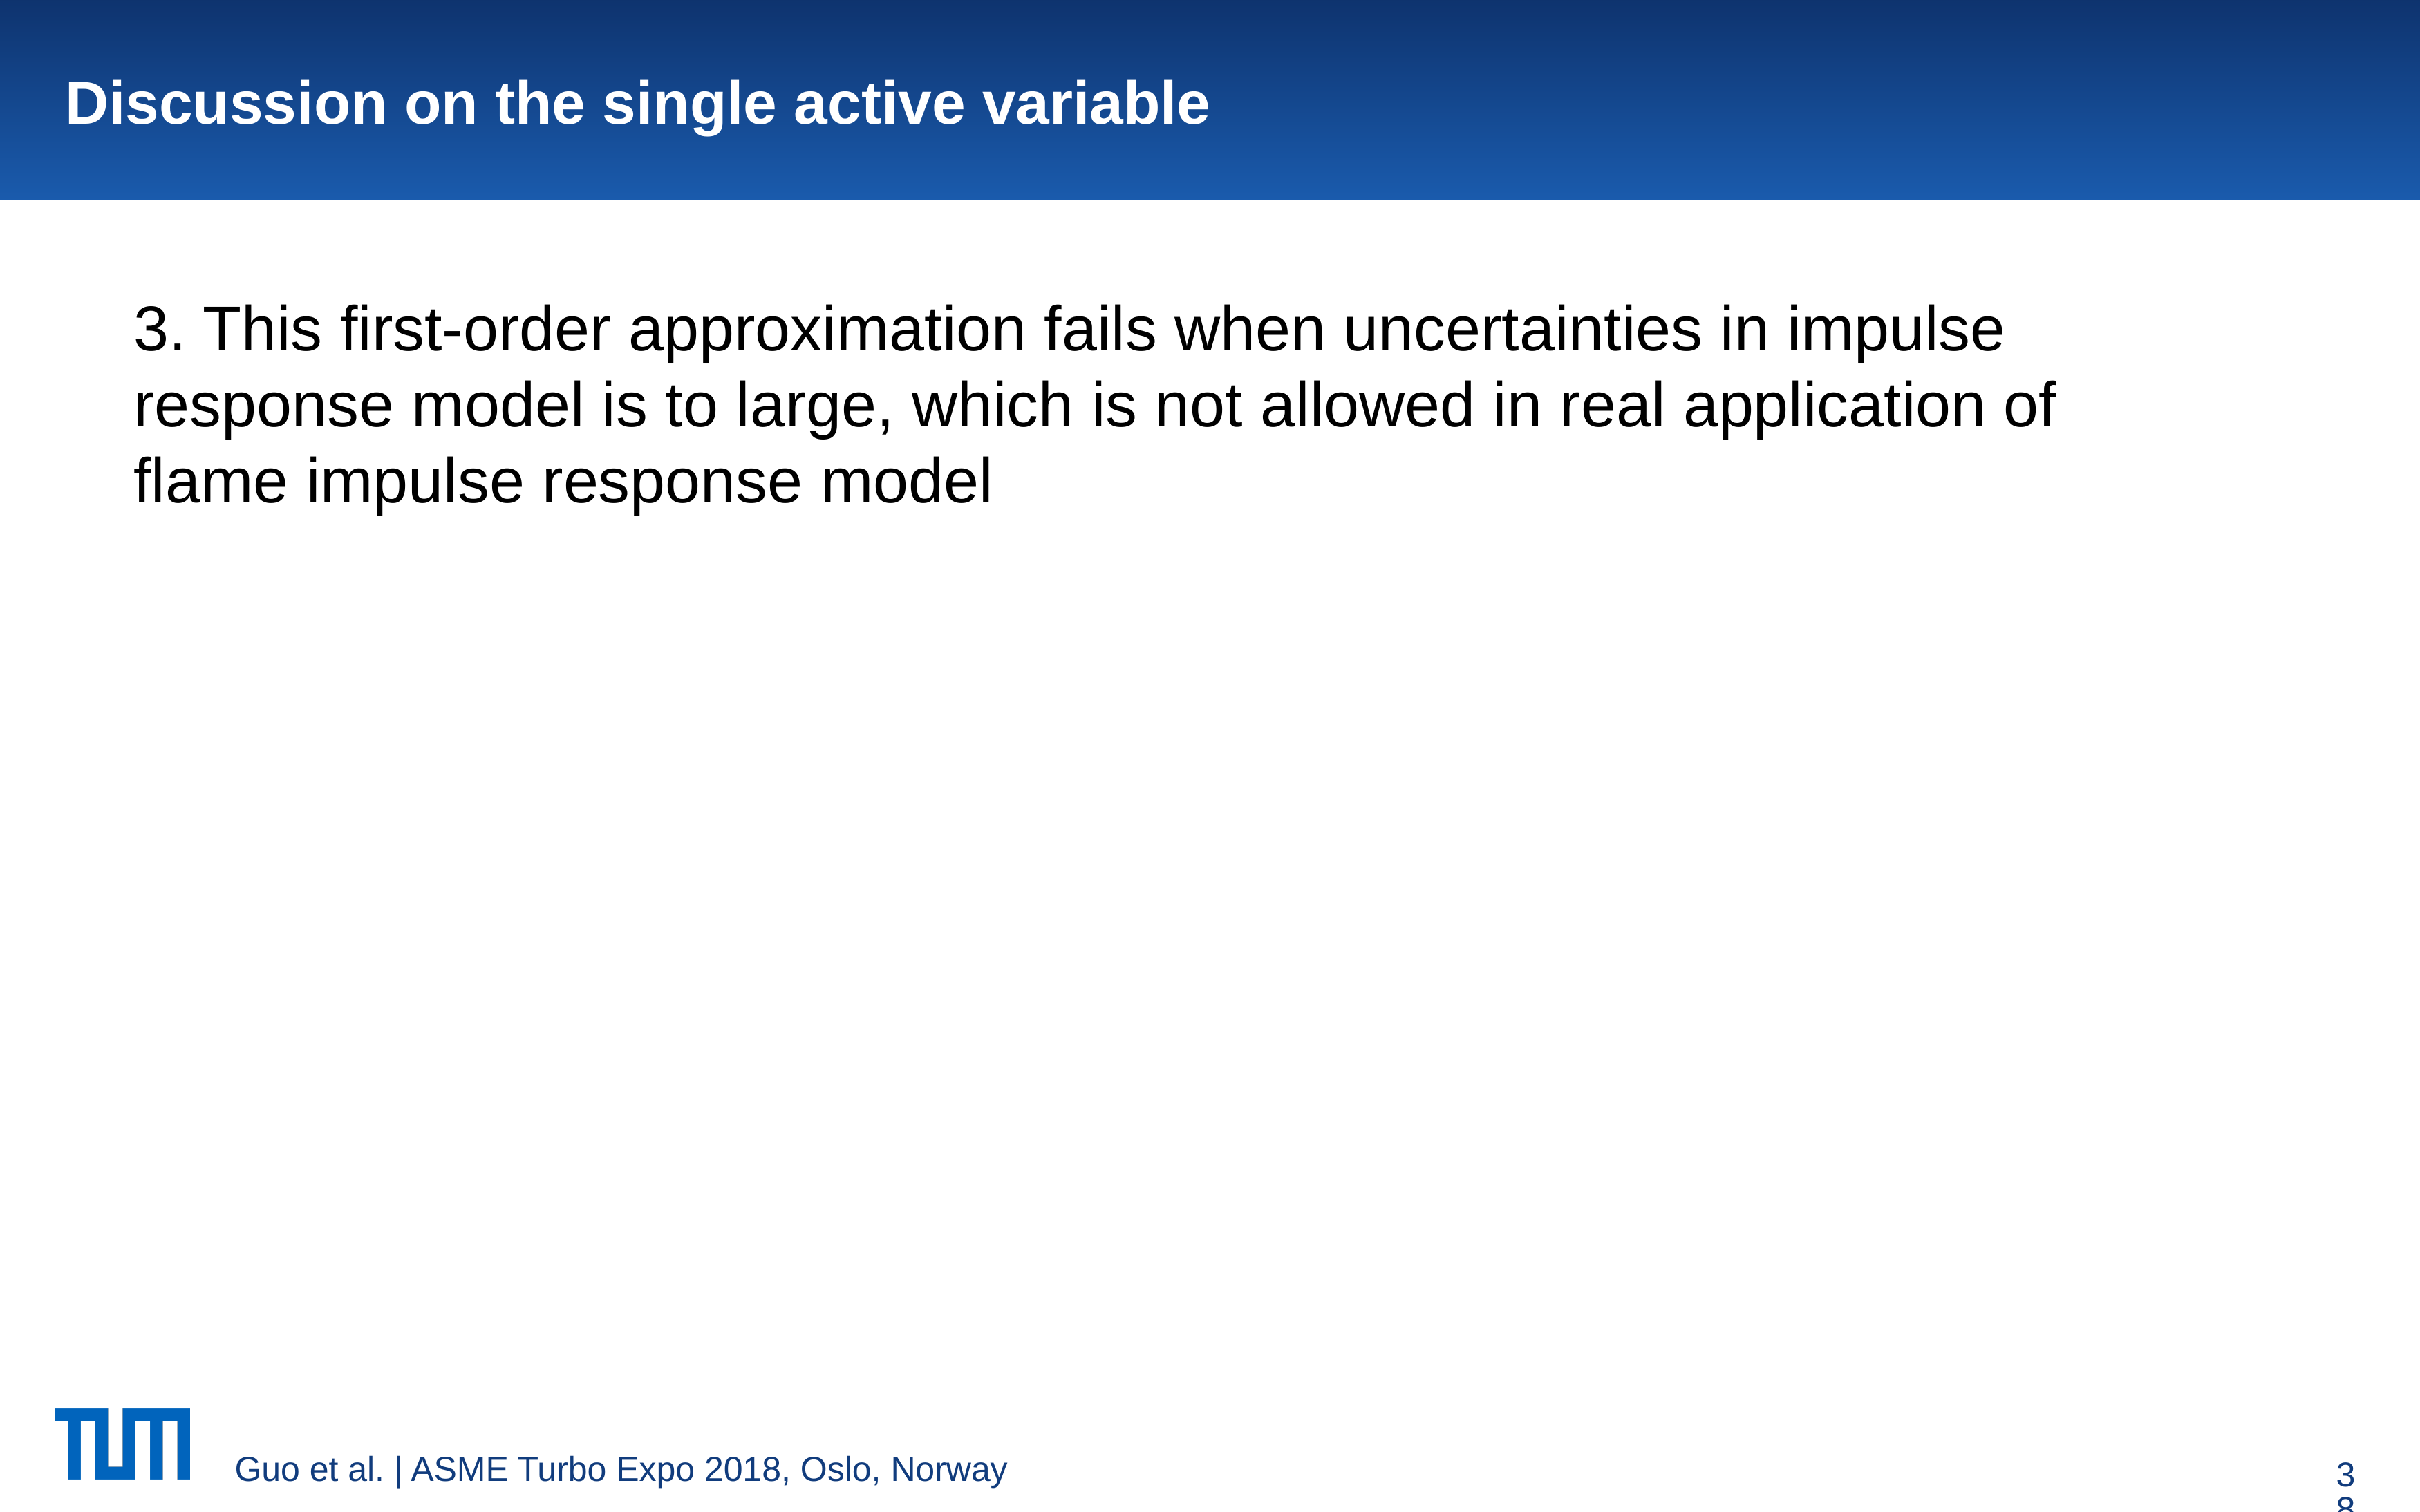

# Discussion on the single active variable
3. This first-order approximation fails when uncertainties in impulse response model is to large, which is not allowed in real application of flame impulse response model
38